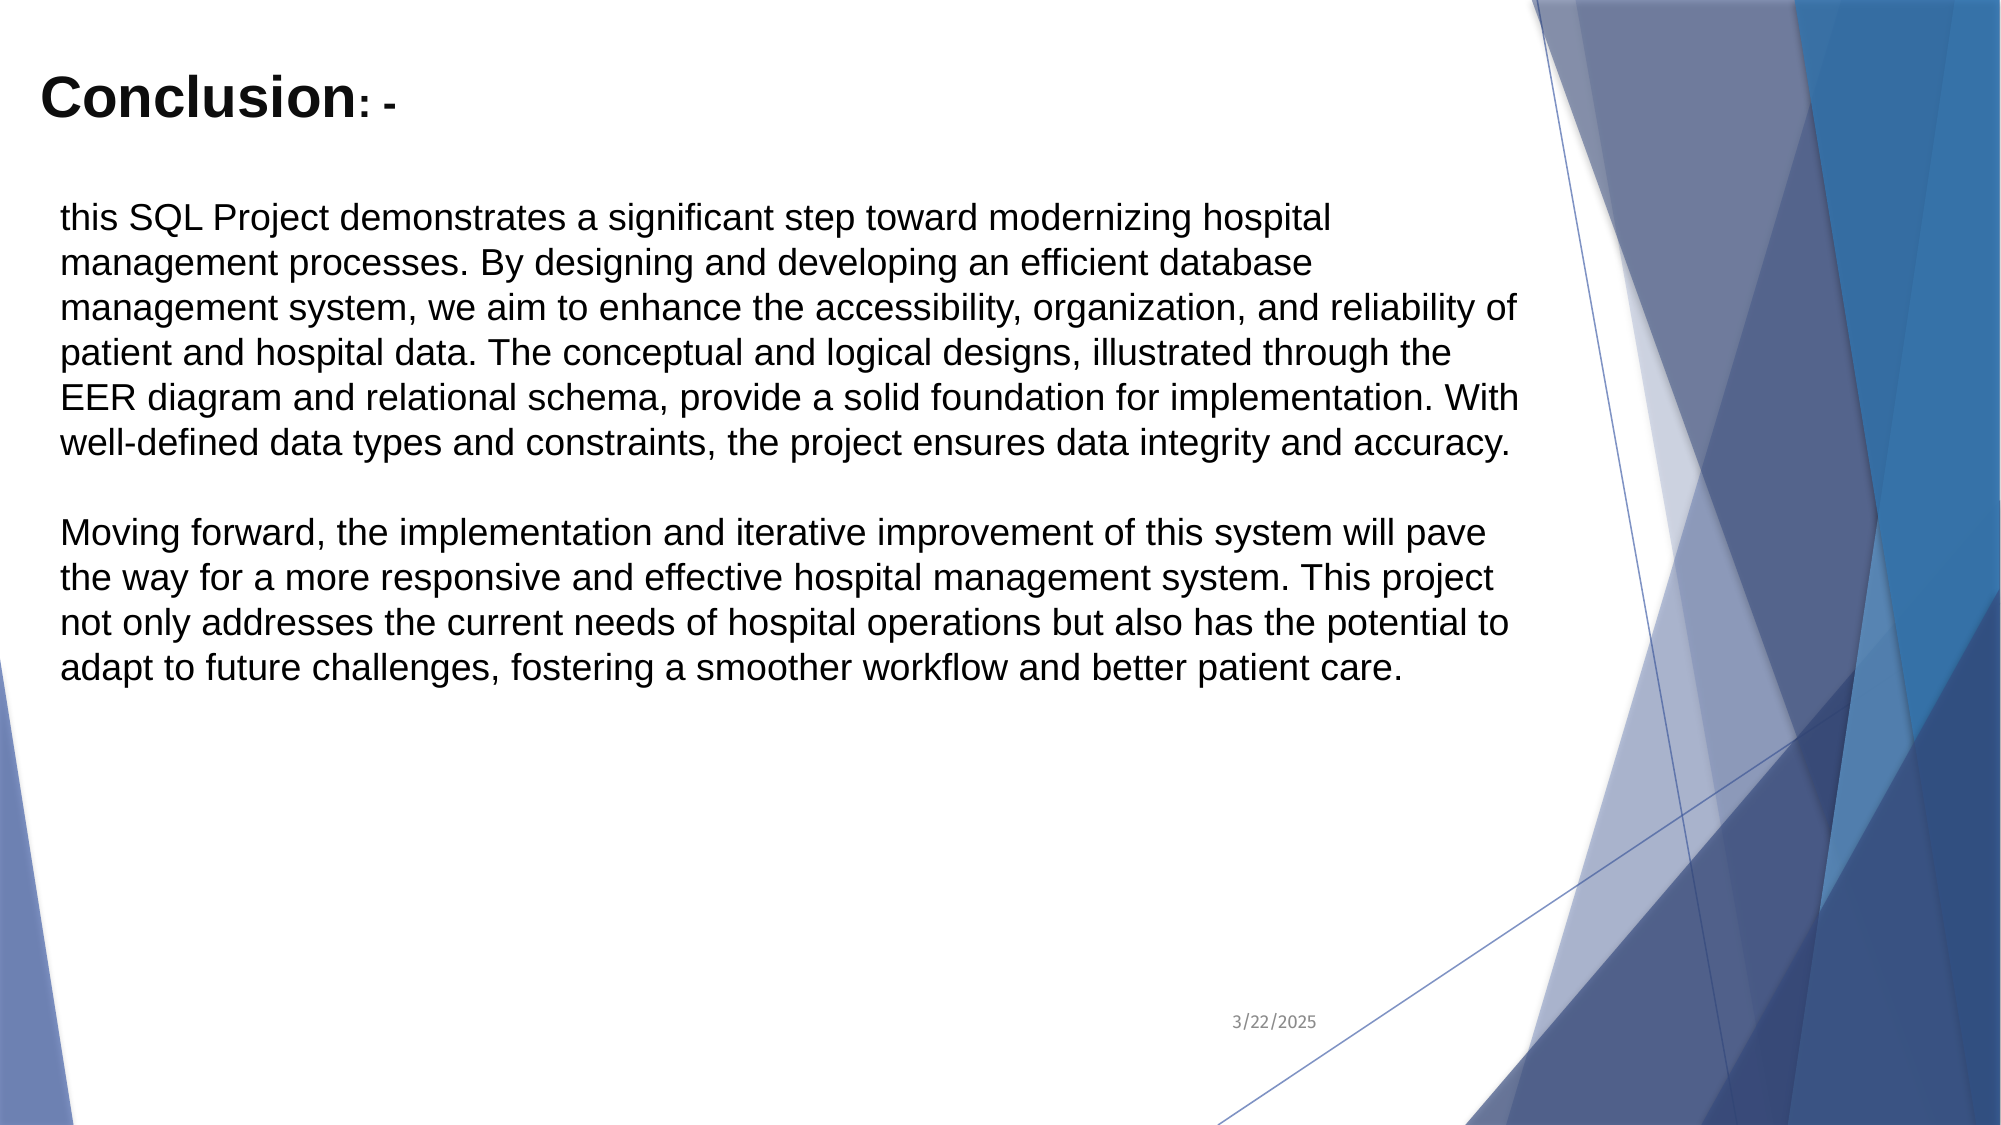

Conclusion: -
this SQL Project demonstrates a significant step toward modernizing hospital management processes. By designing and developing an efficient database management system, we aim to enhance the accessibility, organization, and reliability of patient and hospital data. The conceptual and logical designs, illustrated through the EER diagram and relational schema, provide a solid foundation for implementation. With well-defined data types and constraints, the project ensures data integrity and accuracy.

Moving forward, the implementation and iterative improvement of this system will pave the way for a more responsive and effective hospital management system. This project not only addresses the current needs of hospital operations but also has the potential to adapt to future challenges, fostering a smoother workflow and better patient care.
3/22/2025